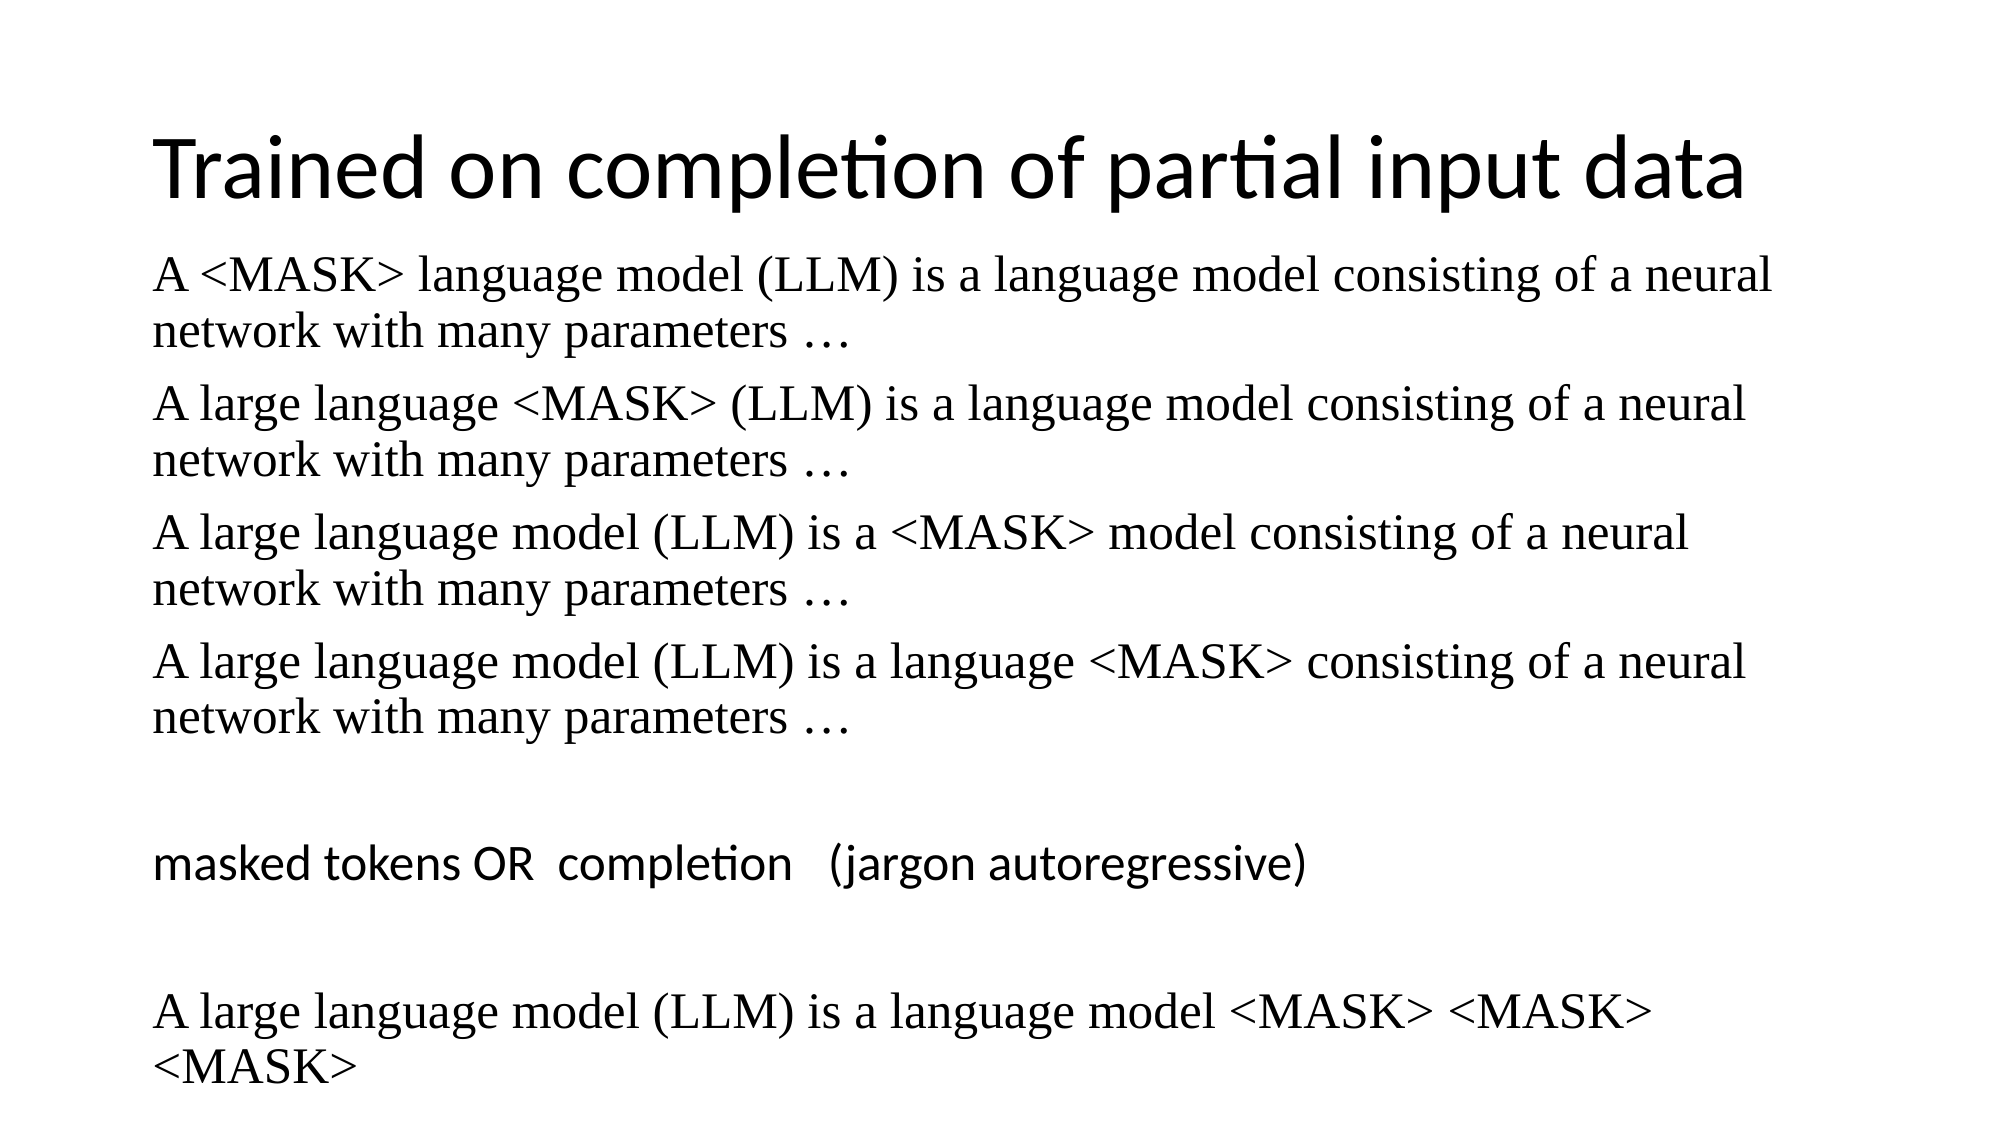

# Trained on completion of partial input data
A <MASK> language model (LLM) is a language model consisting of a neural network with many parameters …
A large language <MASK> (LLM) is a language model consisting of a neural network with many parameters …
A large language model (LLM) is a <MASK> model consisting of a neural network with many parameters …
A large language model (LLM) is a language <MASK> consisting of a neural network with many parameters …

masked tokens OR  completion   (jargon autoregressive)

A large language model (LLM) is a language model <MASK> <MASK> <MASK>